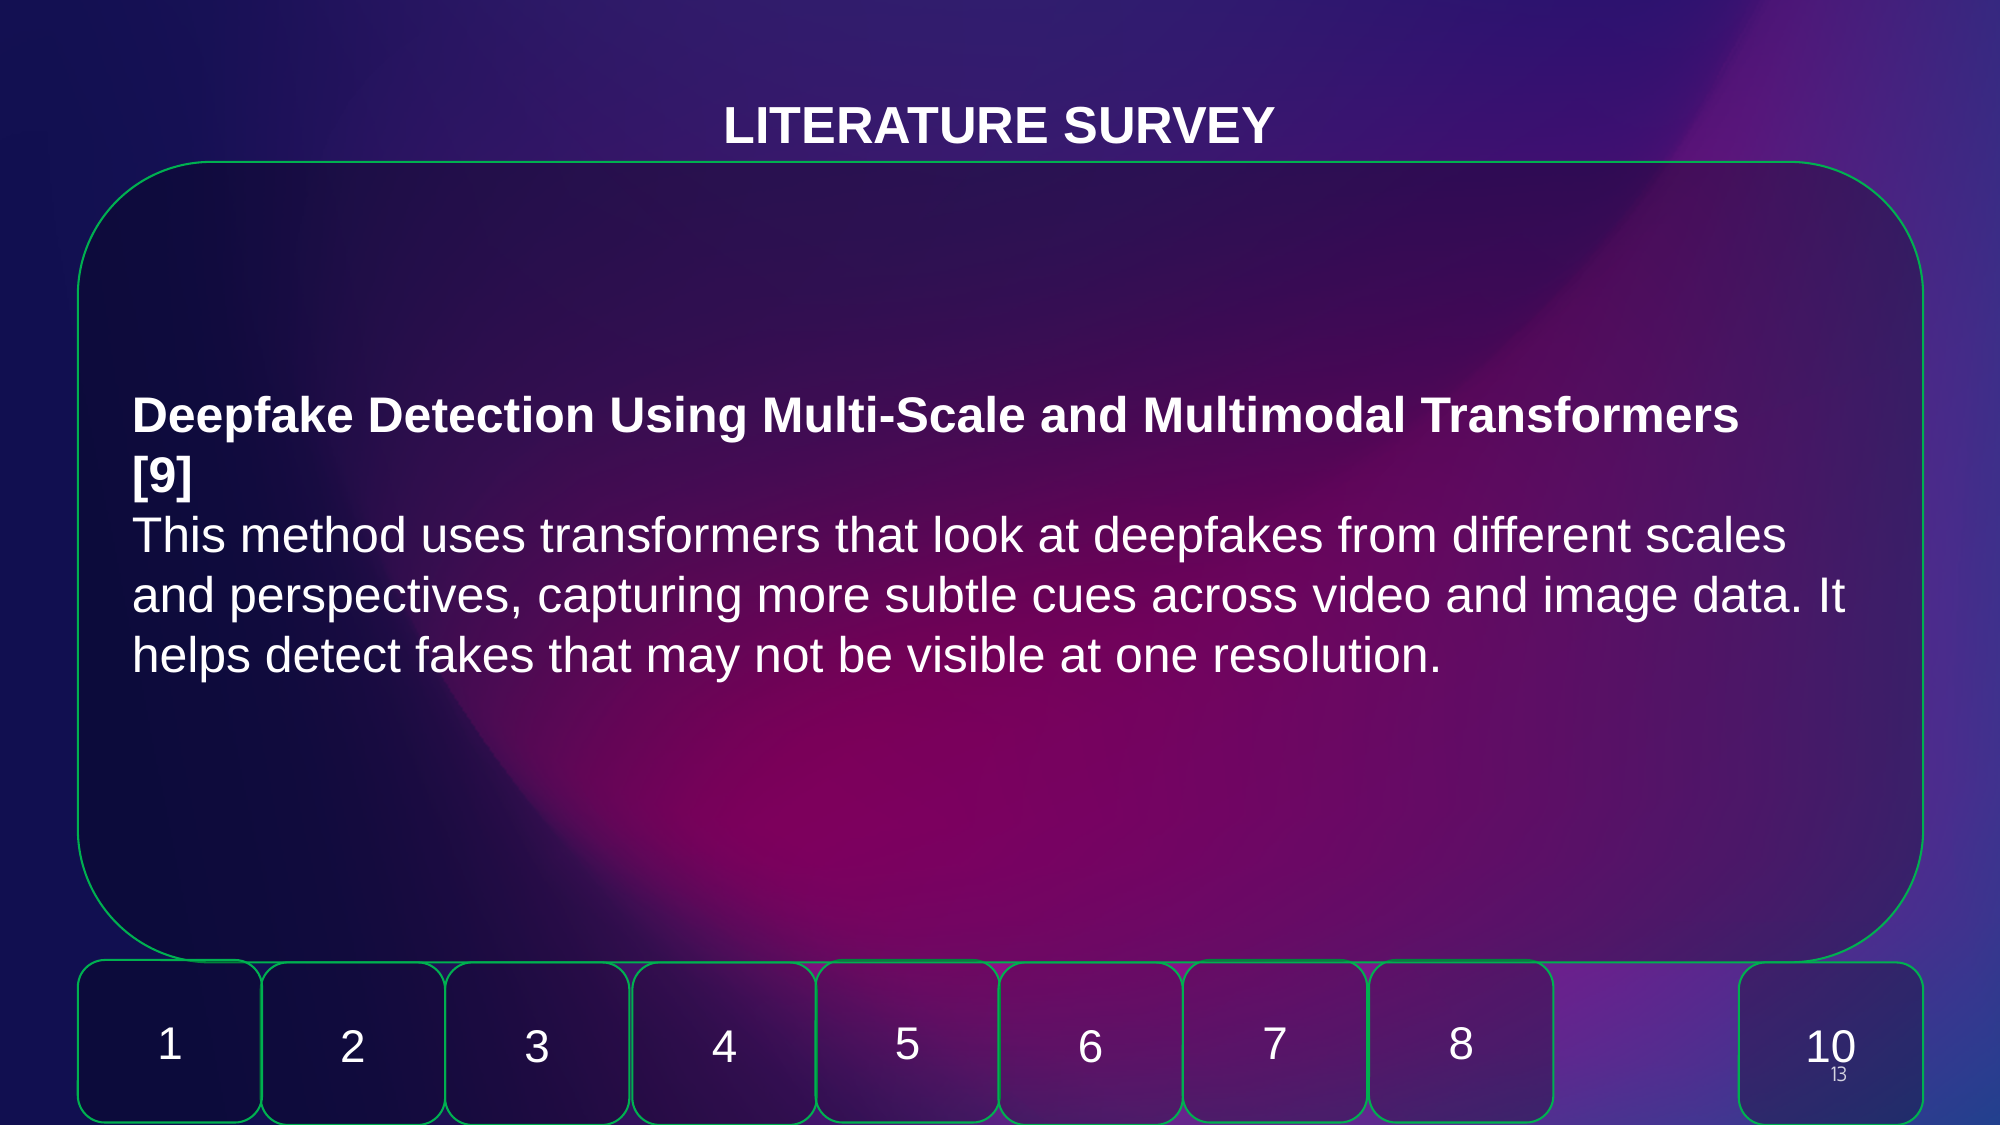

LITERATURE SURVEY
Deepfake Detection Using Multi-Scale and Multimodal Transformers
[9]
This method uses transformers that look at deepfakes from different scales and perspectives, capturing more subtle cues across video and image data. It helps detect fakes that may not be visible at one resolution.

1
5
7
8
2
3
4
6
10
13